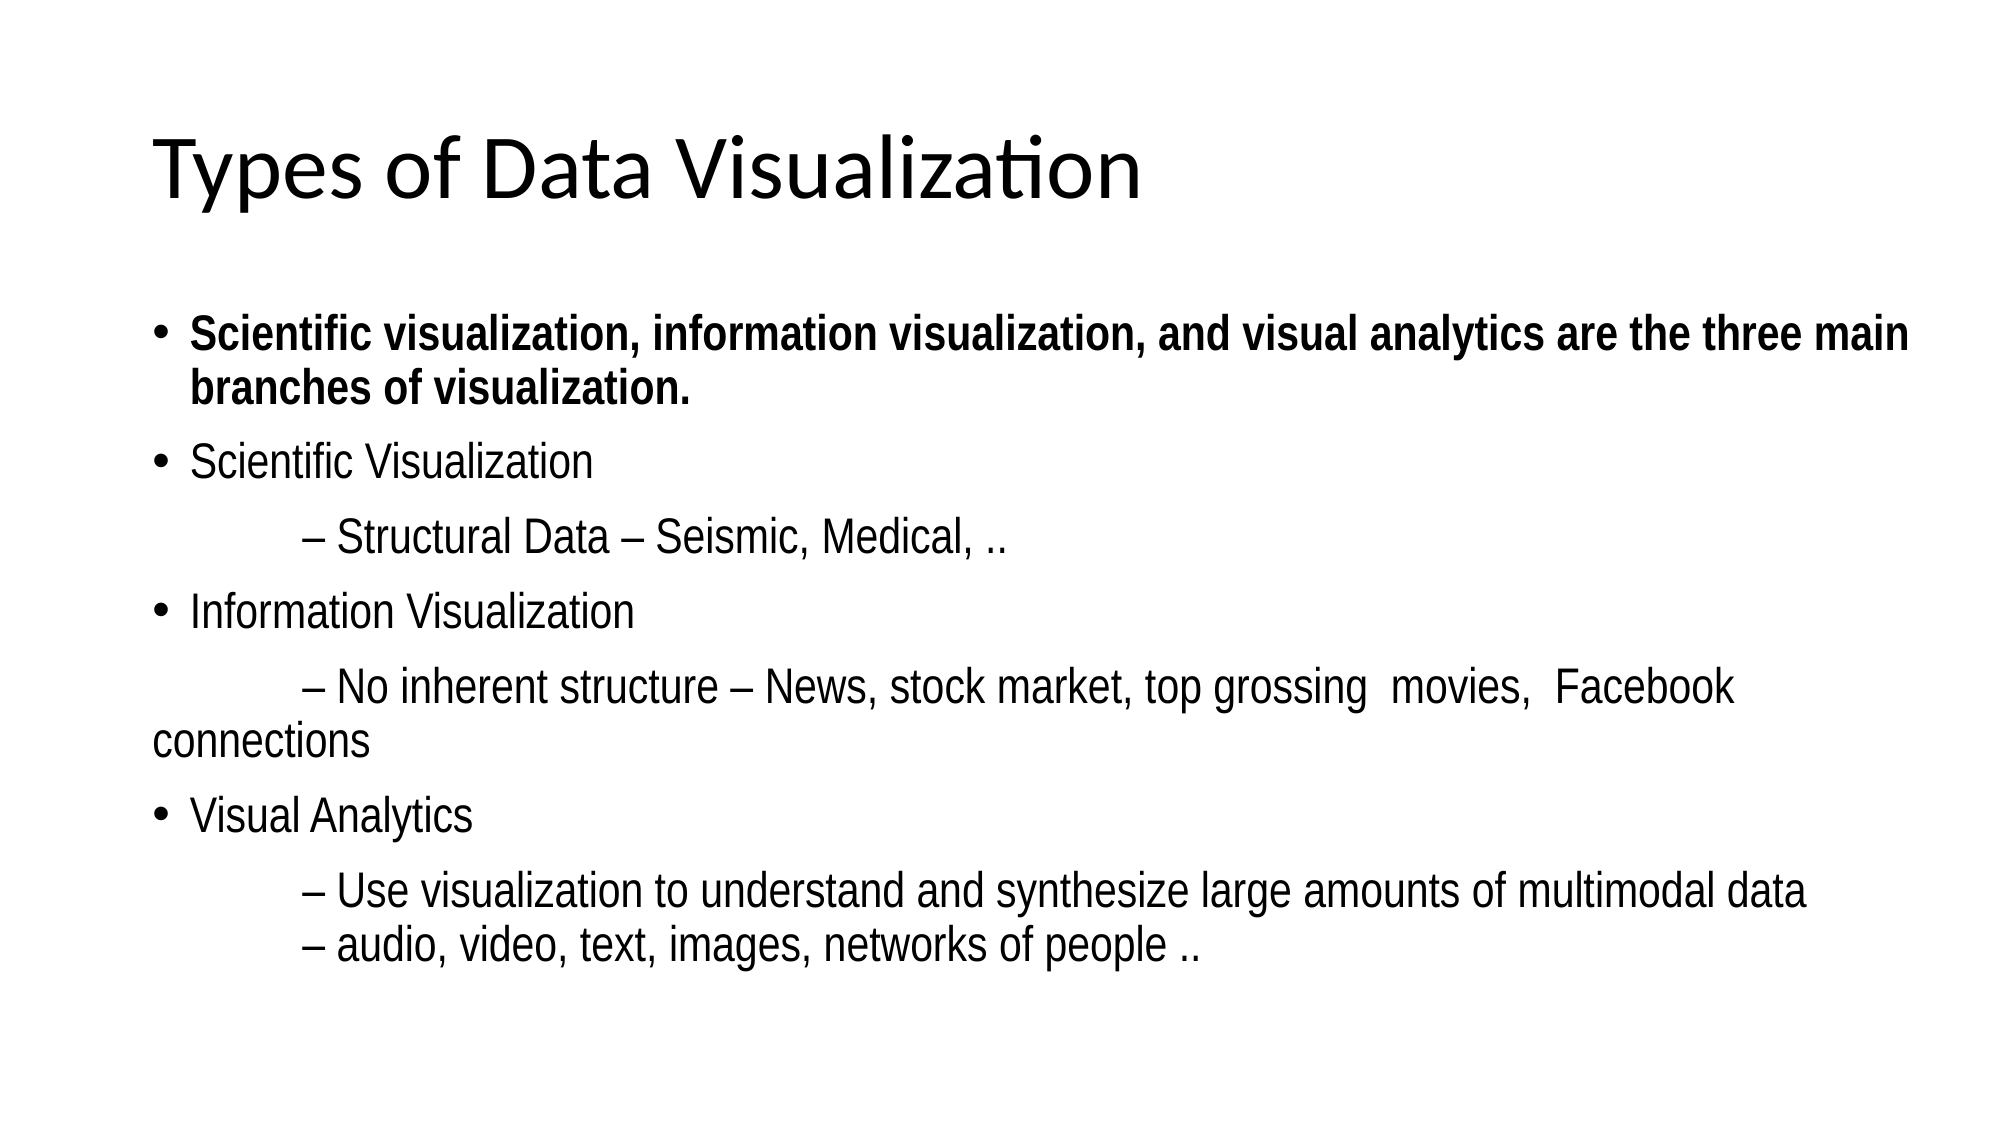

# Types of Data Visualization
Scientific visualization, information visualization, and visual analytics are the three main branches of visualization.
Scientific Visualization
 	– Structural Data – Seismic, Medical, ..
Information Visualization
	– No inherent structure – News, stock market, top grossing  movies,  Facebook 	connections
Visual Analytics
	– Use visualization to understand and synthesize large amounts of multimodal data	– audio, video, text, images, networks of people ..